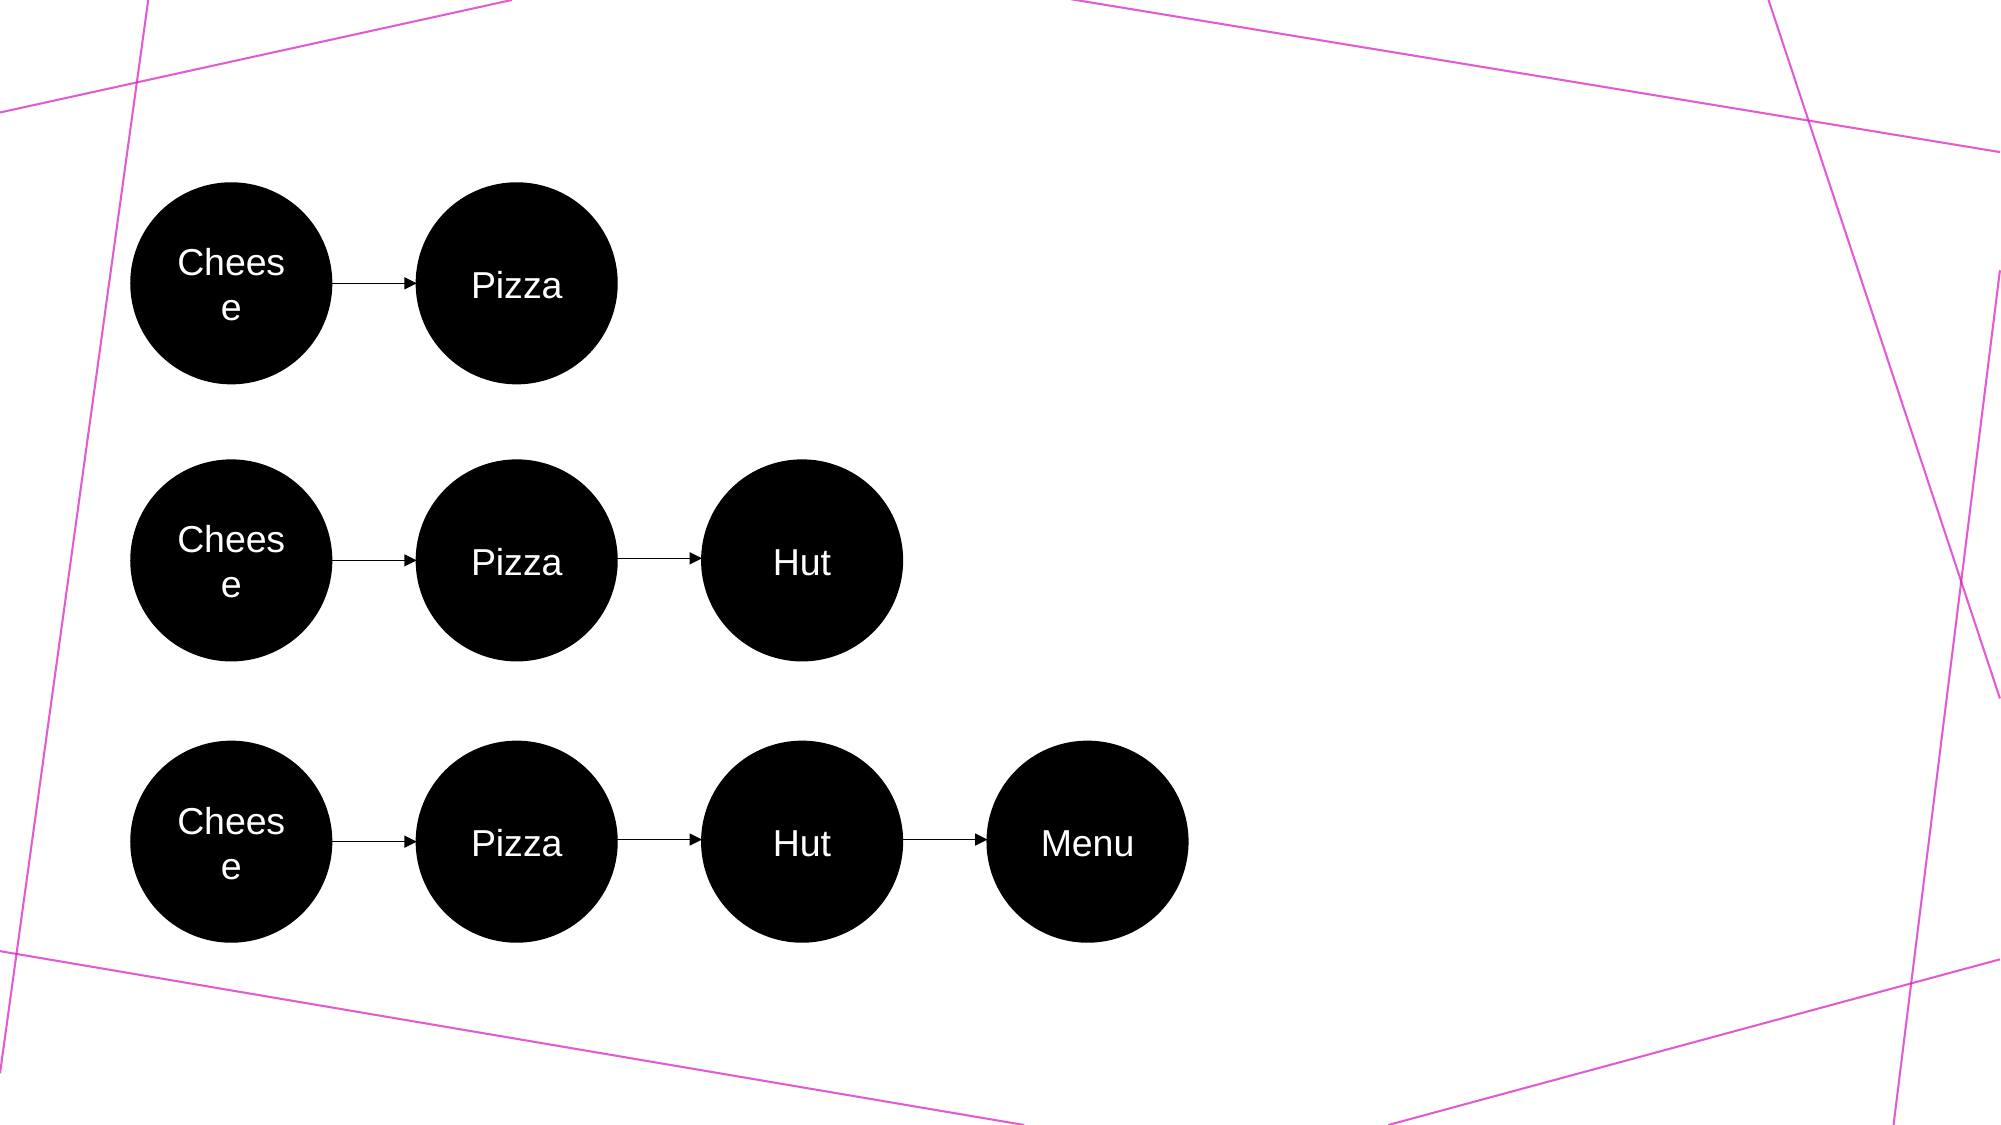

Cheese
Pizza
Cheese
Pizza
Hut
Cheese
Pizza
Hut
Menu